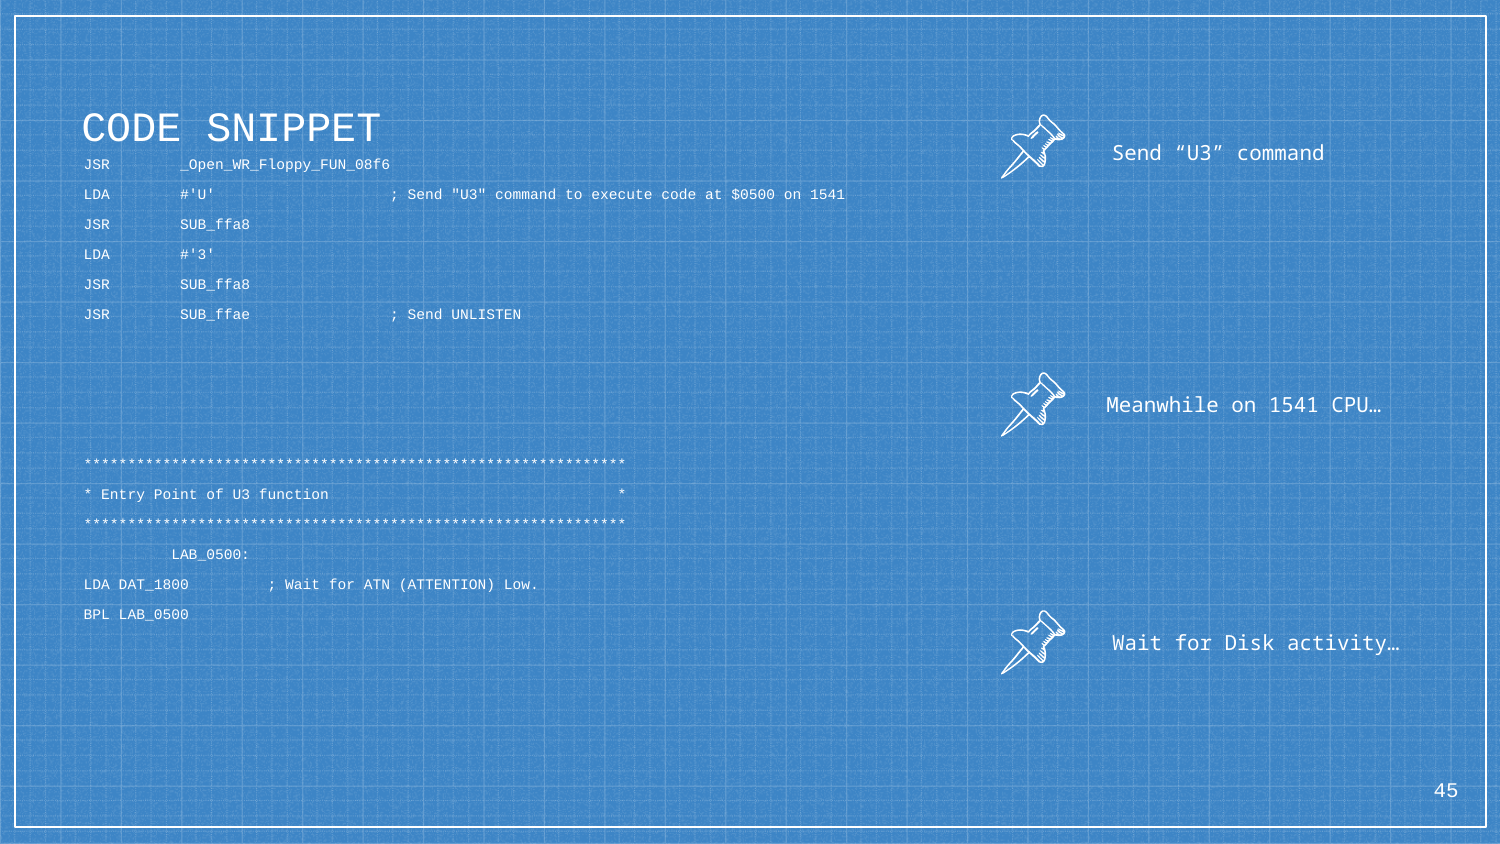

# CODE SNIPPET

Send “U3” command
JSR        _Open_WR_Floppy_FUN_08f6
LDA        #'U'                    ; Send "U3" command to execute code at $0500 on 1541
JSR        SUB_ffa8
LDA        #'3'
JSR        SUB_ffa8
JSR        SUB_ffae                ; Send UNLISTEN

**************************************************************
* Entry Point of U3 function                                 *
**************************************************************
          LAB_0500:
LDA DAT_1800         ; Wait for ATN (ATTENTION) Low.
BPL LAB_0500

Meanwhile on 1541 CPU…

Wait for Disk activity…
45